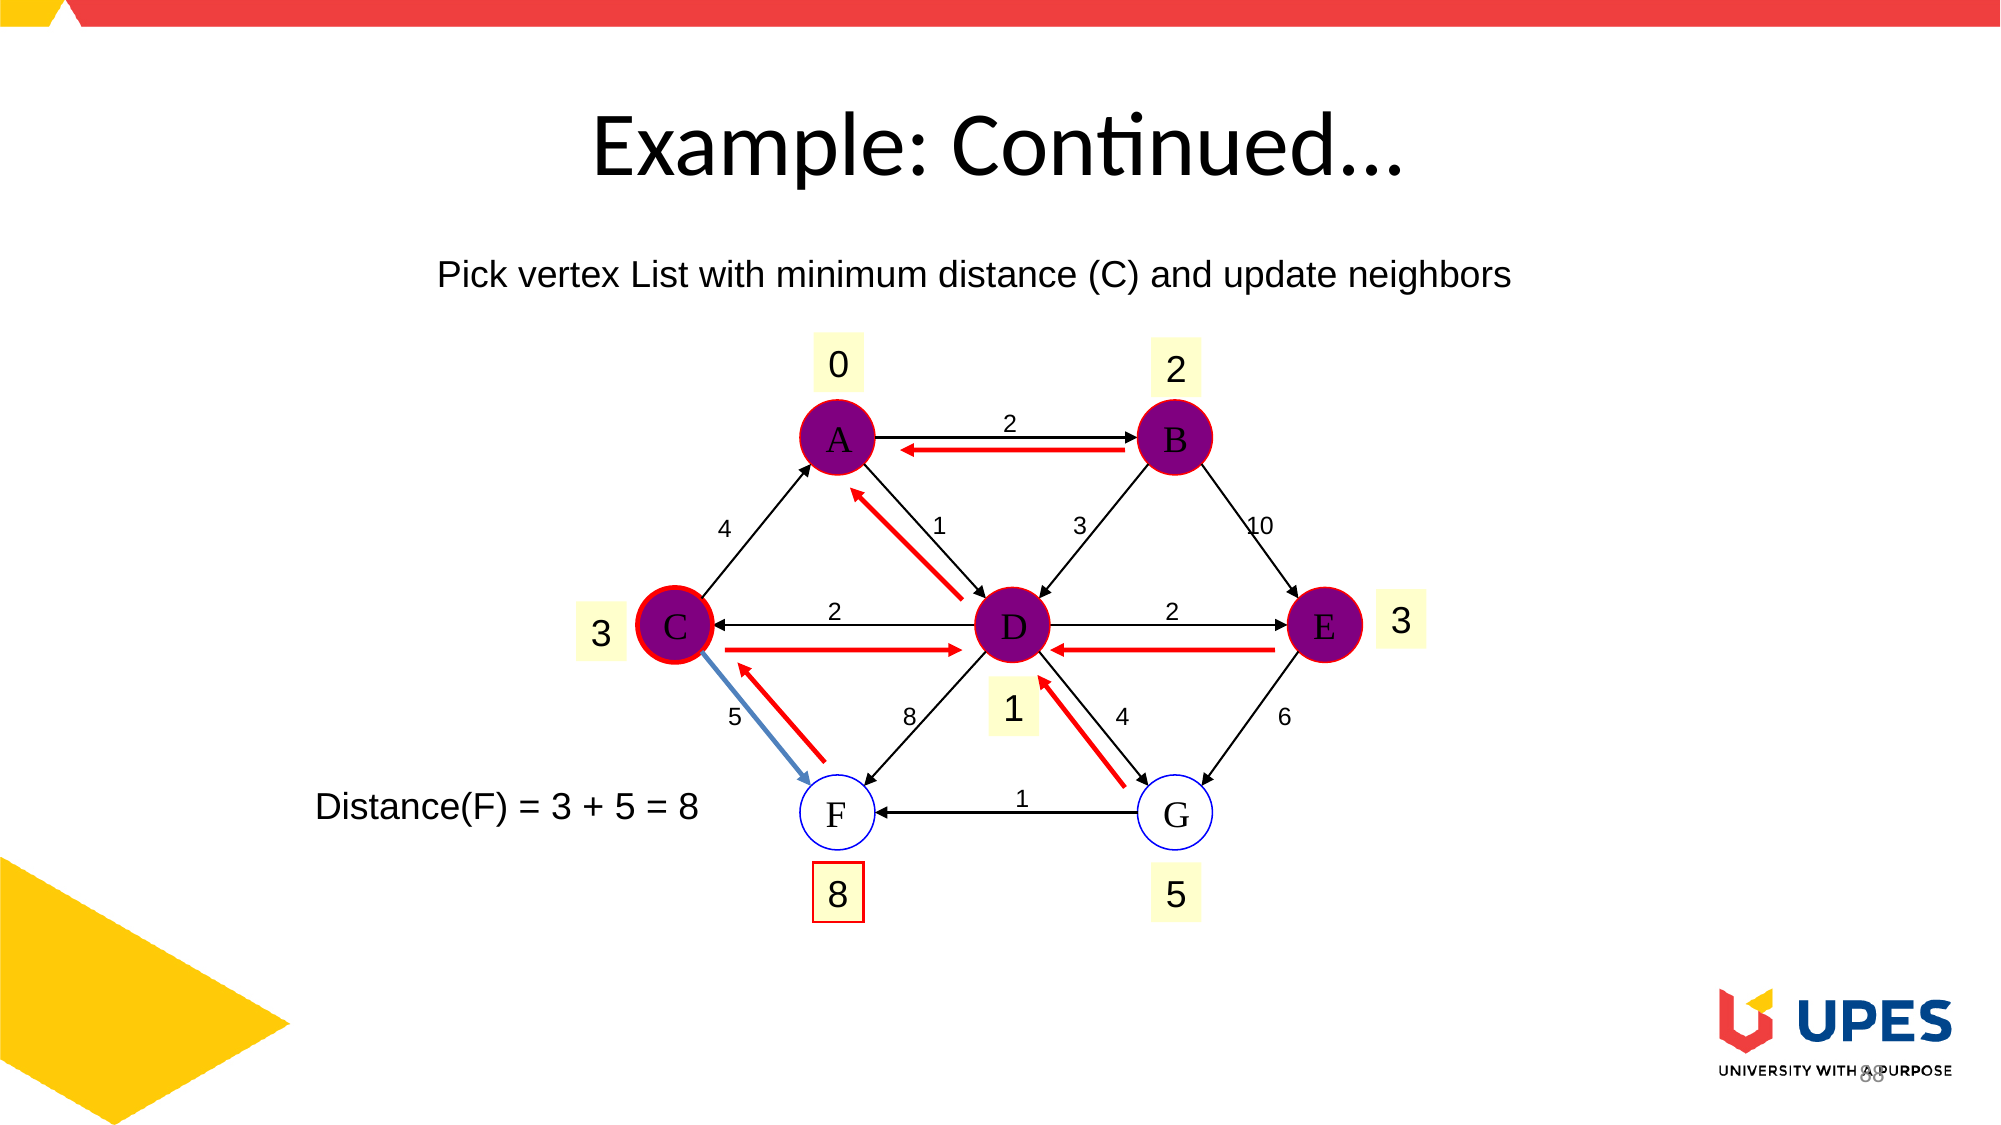

88
# Example: Continued...
Pick vertex List with minimum distance (C) and update neighbors
0
2
A
2
B

1
3
10
4
C
2
D
2
E
3
3

1
5
8
4
6
Distance(F) = 3 + 5 = 8
F
1
G
8
5